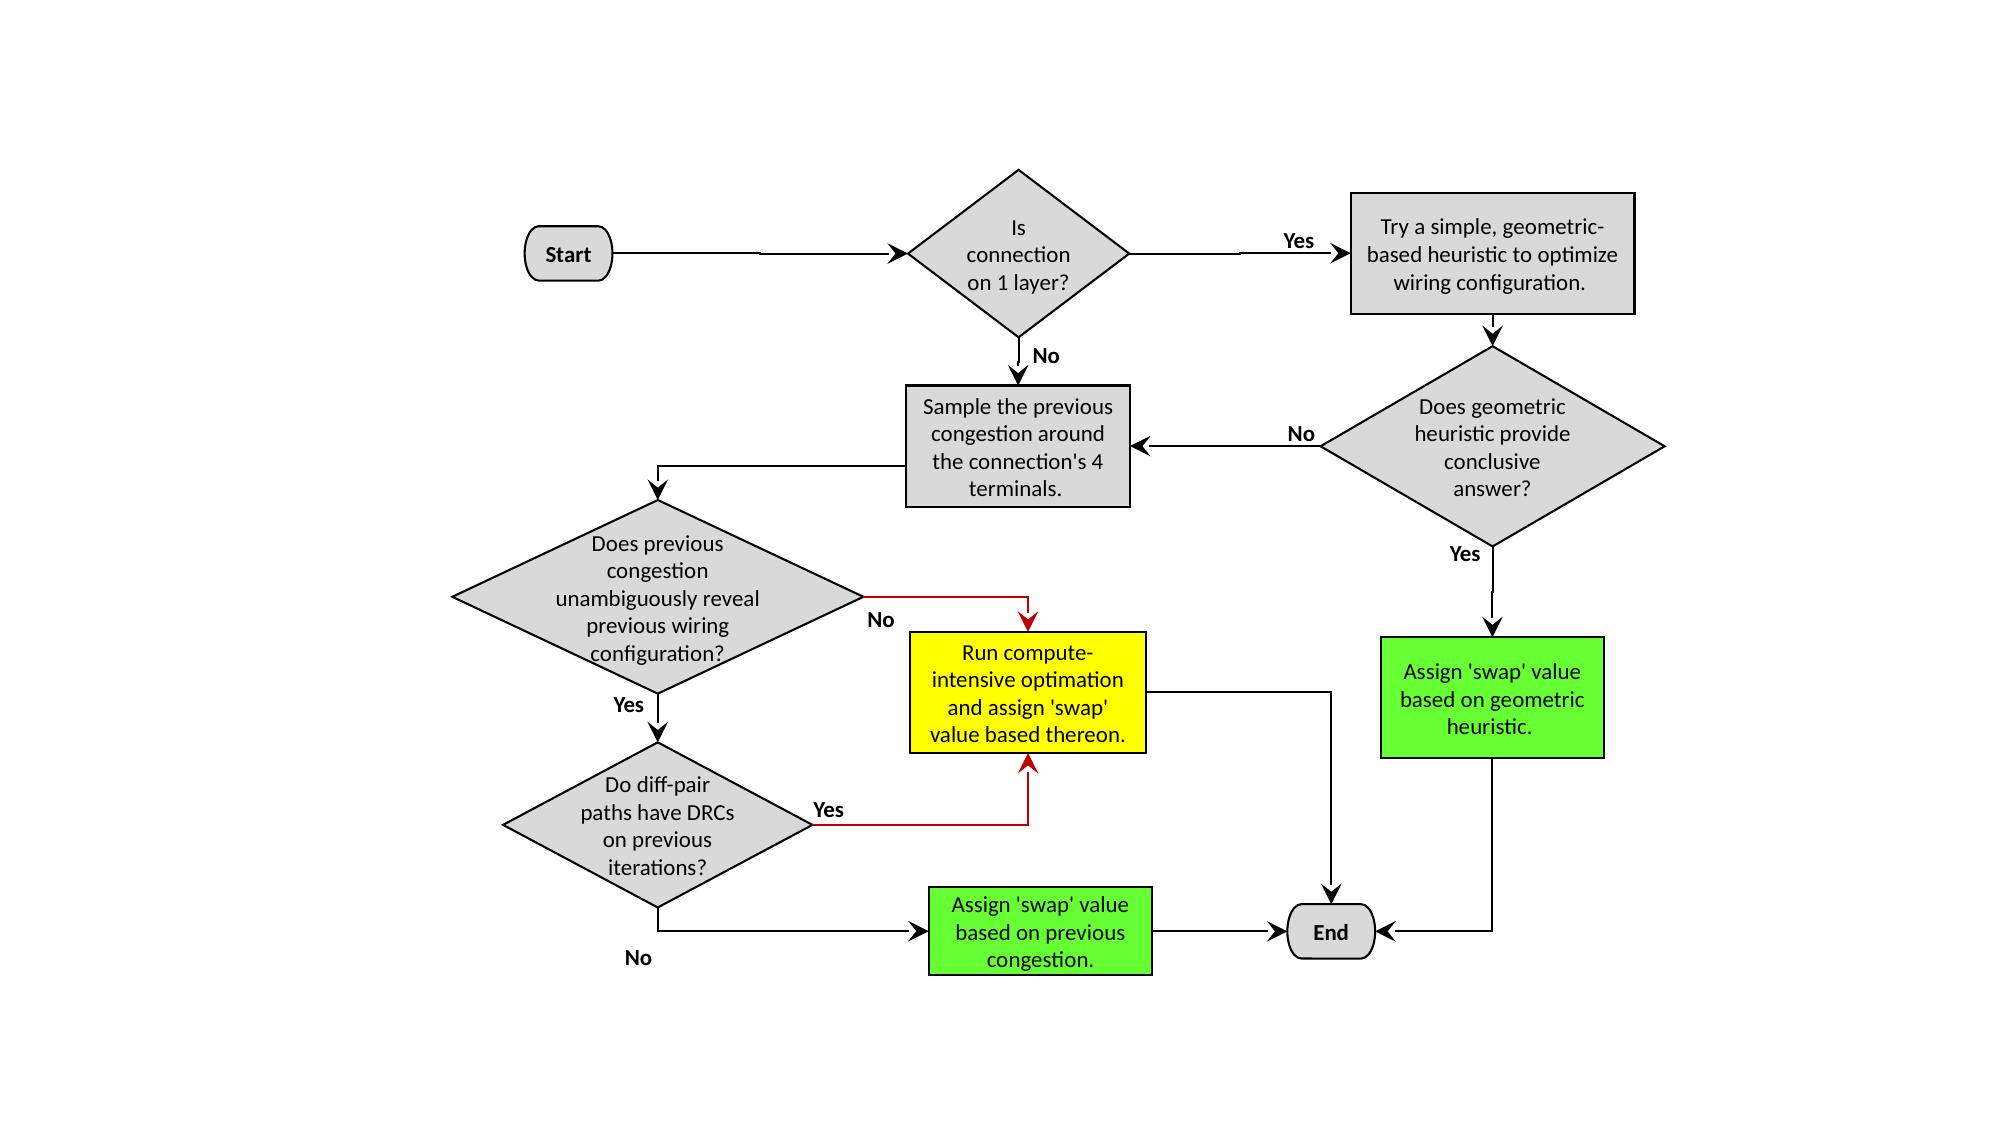

Is connection on 1 layer?
Try a simple, geometric-based heuristic to optimize wiring configuration.
Yes
Start
No
Does geometric heuristic provide conclusive answer?
Sample the previous congestion around the connection's 4 terminals.
No
Does previous congestion unambiguously reveal previous wiring configuration?
Yes
No
Run compute-intensive optimation and assign 'swap' value based thereon.
Assign 'swap' value based on geometric heuristic.
Yes
Do diff-pair paths have DRCs on previous iterations?
Yes
Assign 'swap' value based on previous congestion.
End
No